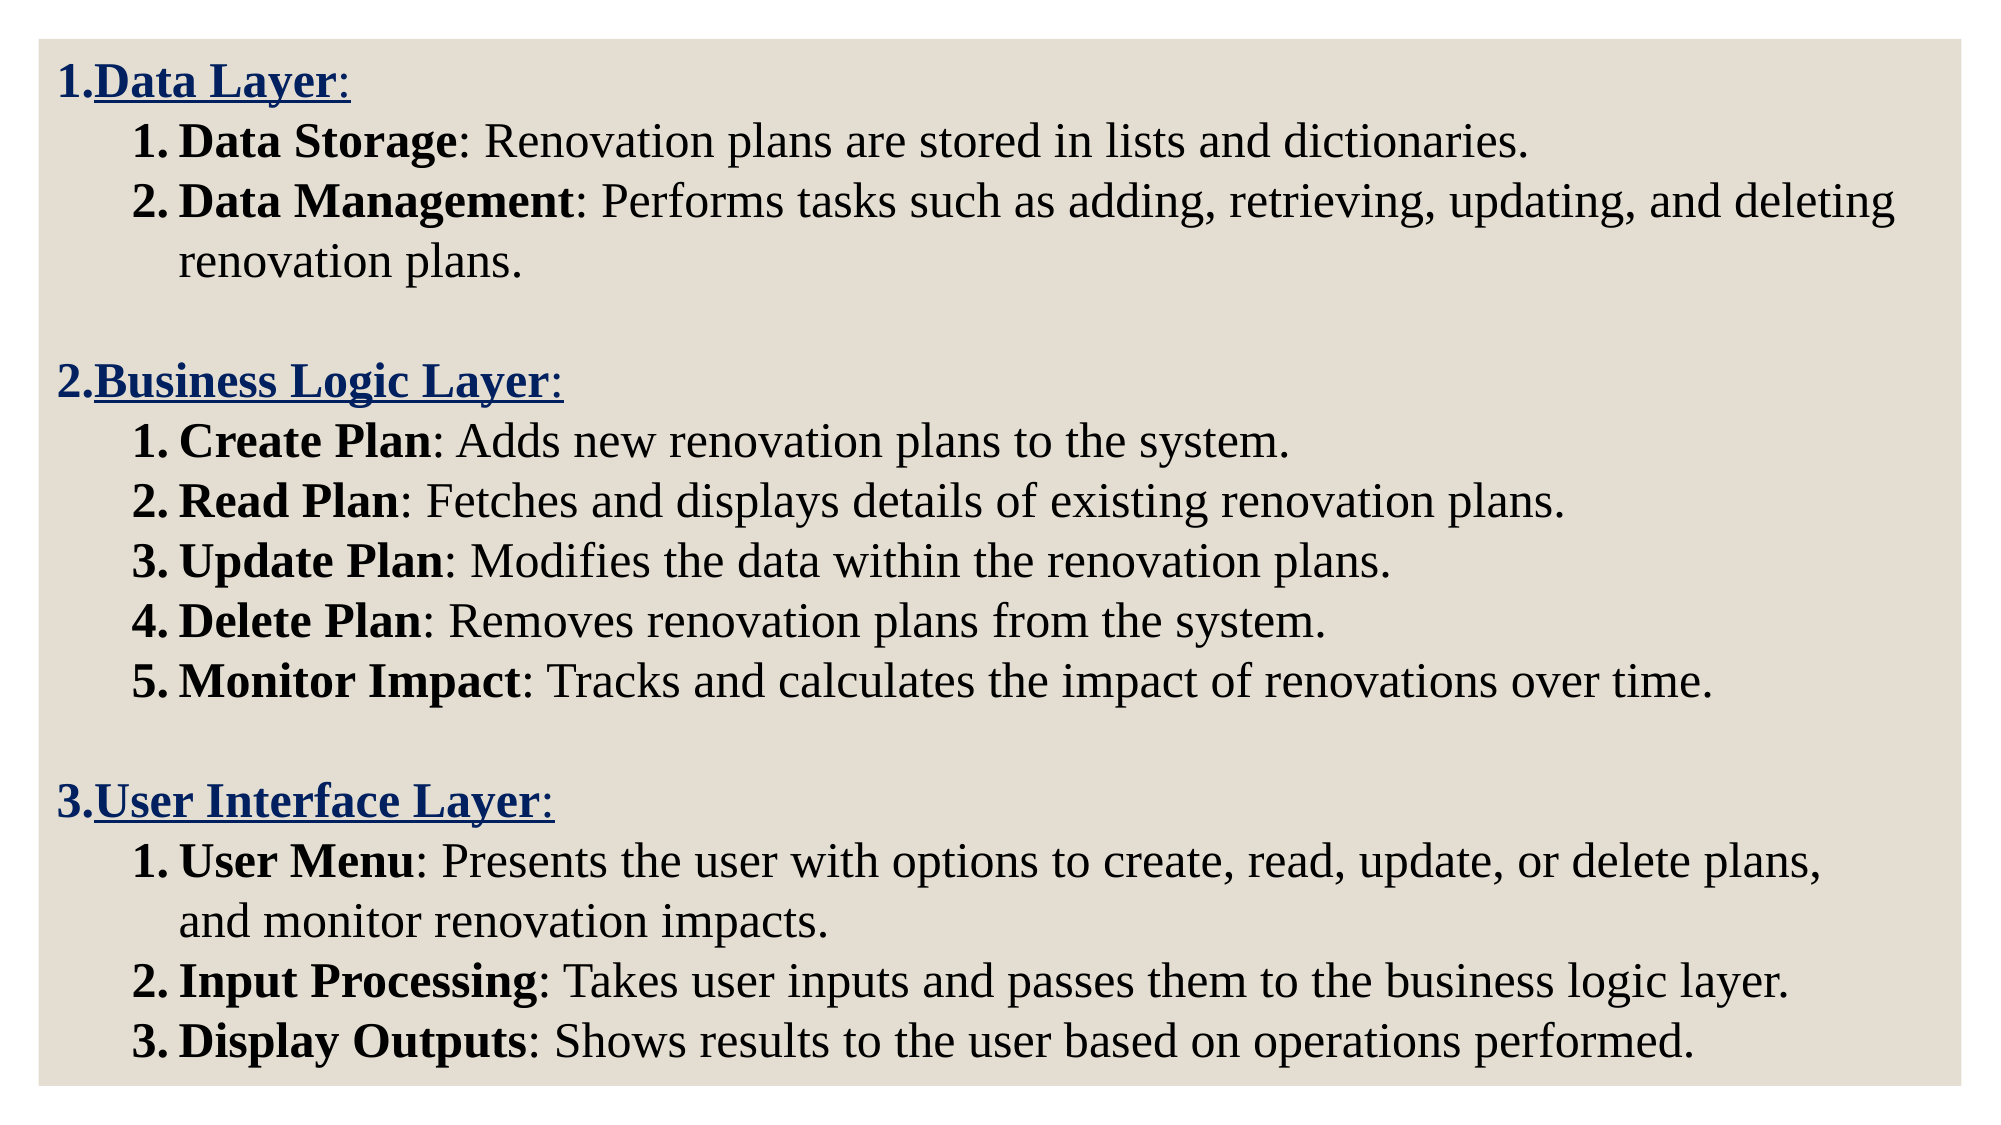

Data Layer:
Data Storage: Renovation plans are stored in lists and dictionaries.
Data Management: Performs tasks such as adding, retrieving, updating, and deleting renovation plans.

Business Logic Layer:
Create Plan: Adds new renovation plans to the system.
Read Plan: Fetches and displays details of existing renovation plans.
Update Plan: Modifies the data within the renovation plans.
Delete Plan: Removes renovation plans from the system.
Monitor Impact: Tracks and calculates the impact of renovations over time.

User Interface Layer:
User Menu: Presents the user with options to create, read, update, or delete plans, and monitor renovation impacts.
Input Processing: Takes user inputs and passes them to the business logic layer.
Display Outputs: Shows results to the user based on operations performed.